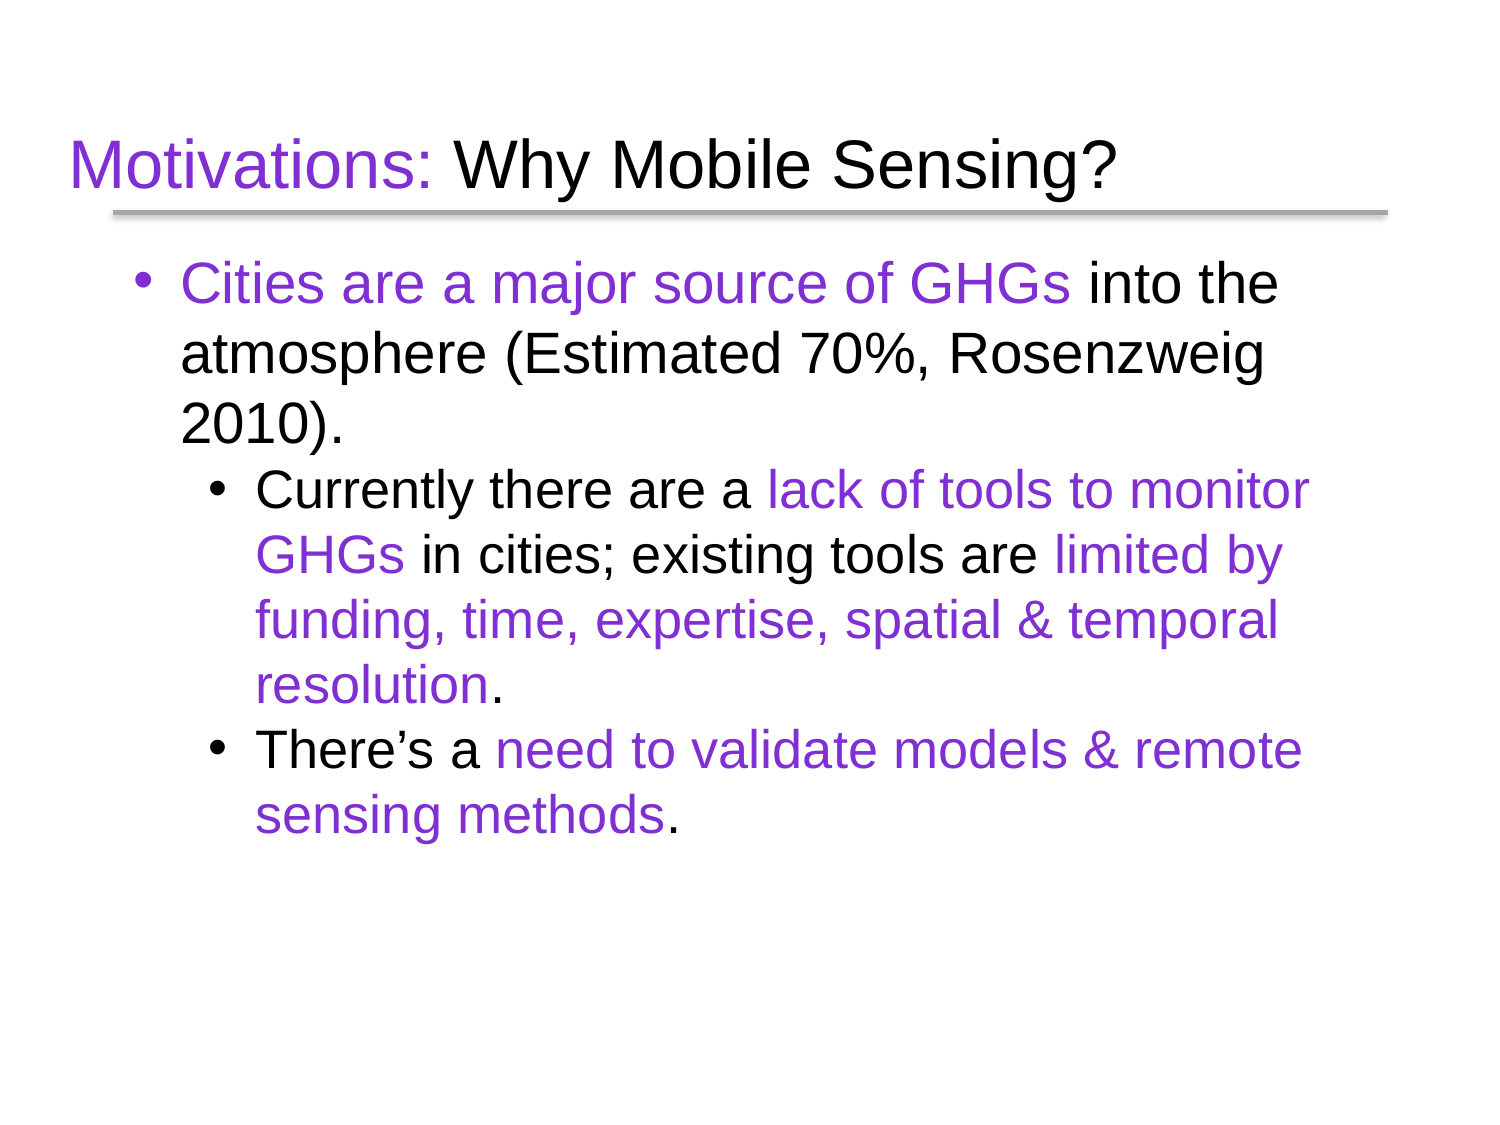

Motivations: Why Mobile Sensing?
Cities are a major source of GHGs into the atmosphere (Estimated 70%, Rosenzweig 2010).
Currently there are a lack of tools to monitor GHGs in cities; existing tools are limited by funding, time, expertise, spatial & temporal resolution.
There’s a need to validate models & remote sensing methods.